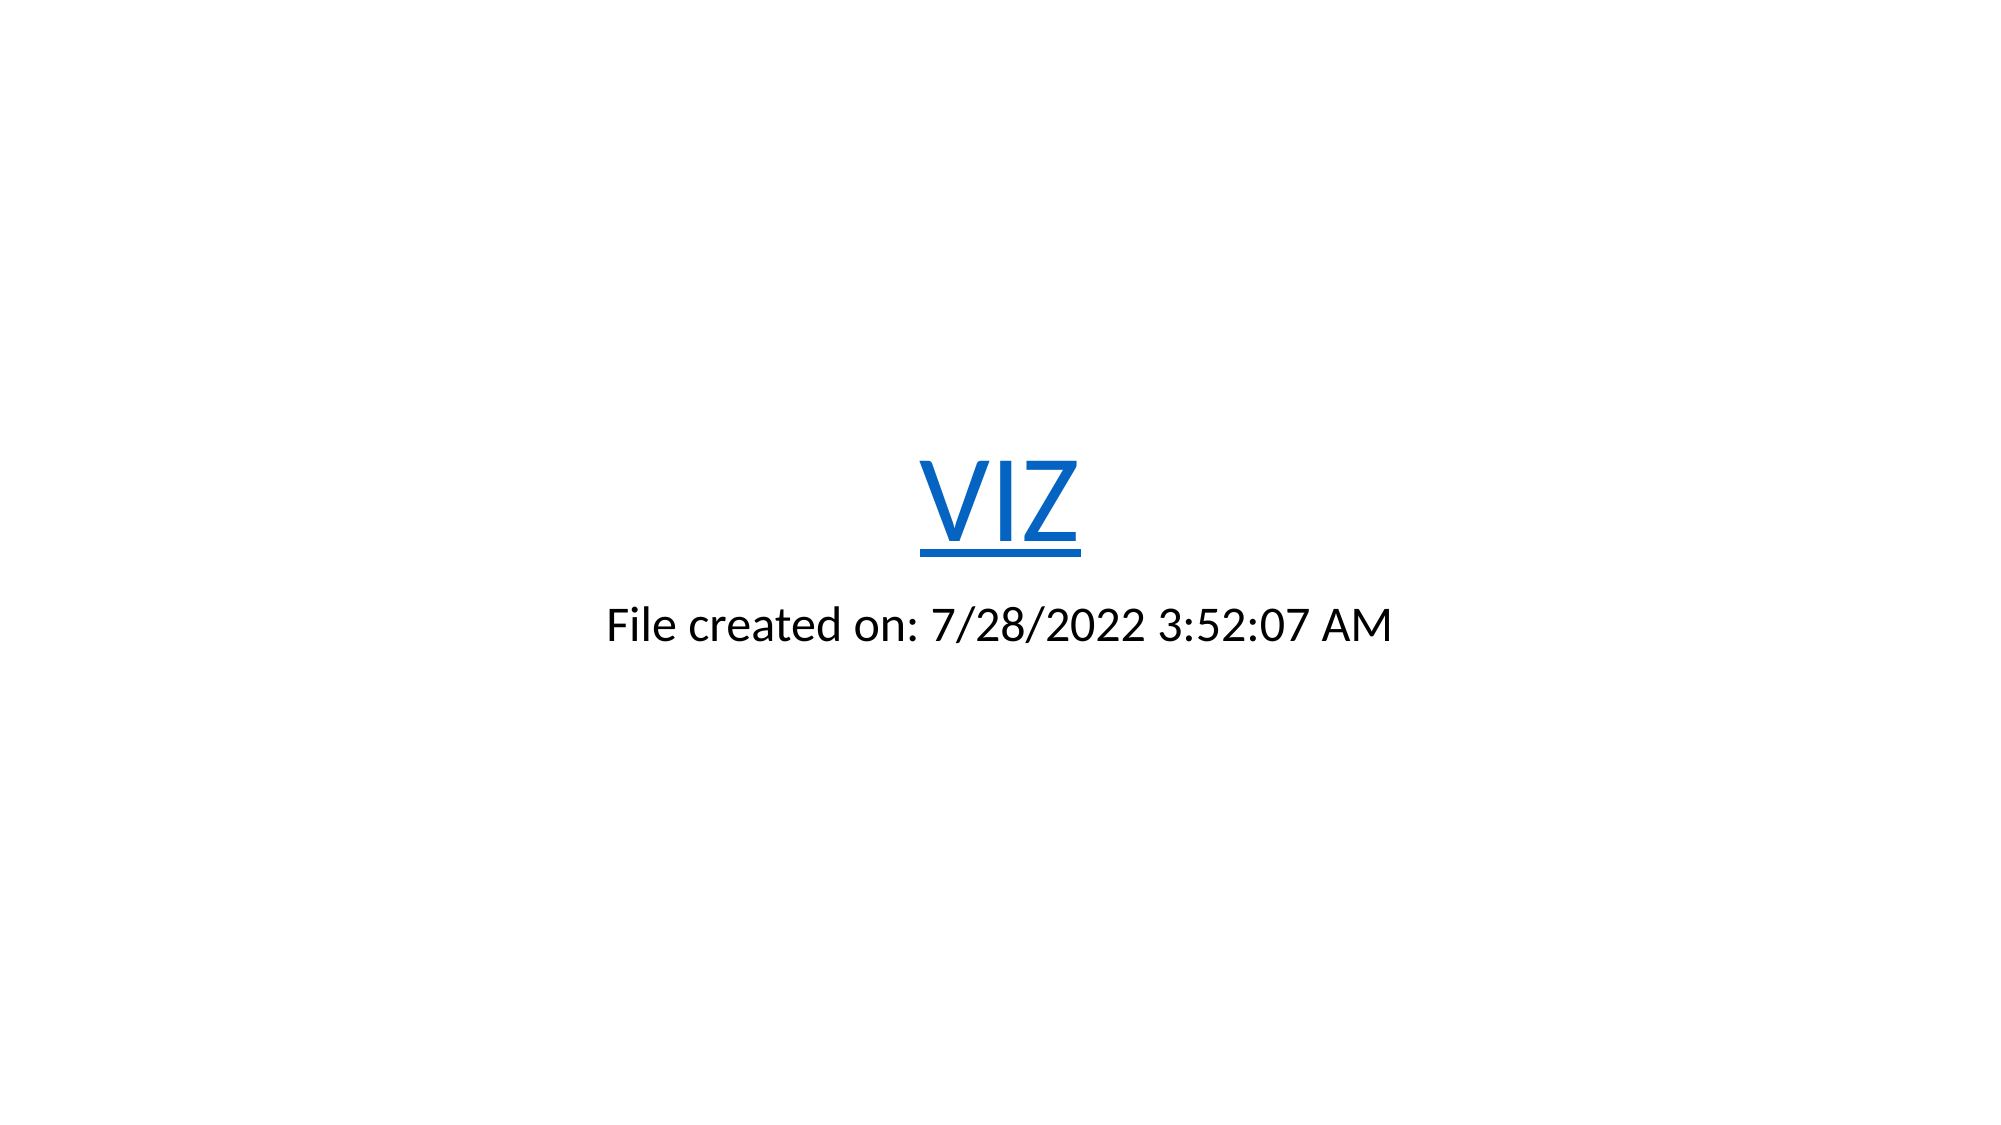

# VIZ
File created on: 7/28/2022 3:52:07 AM